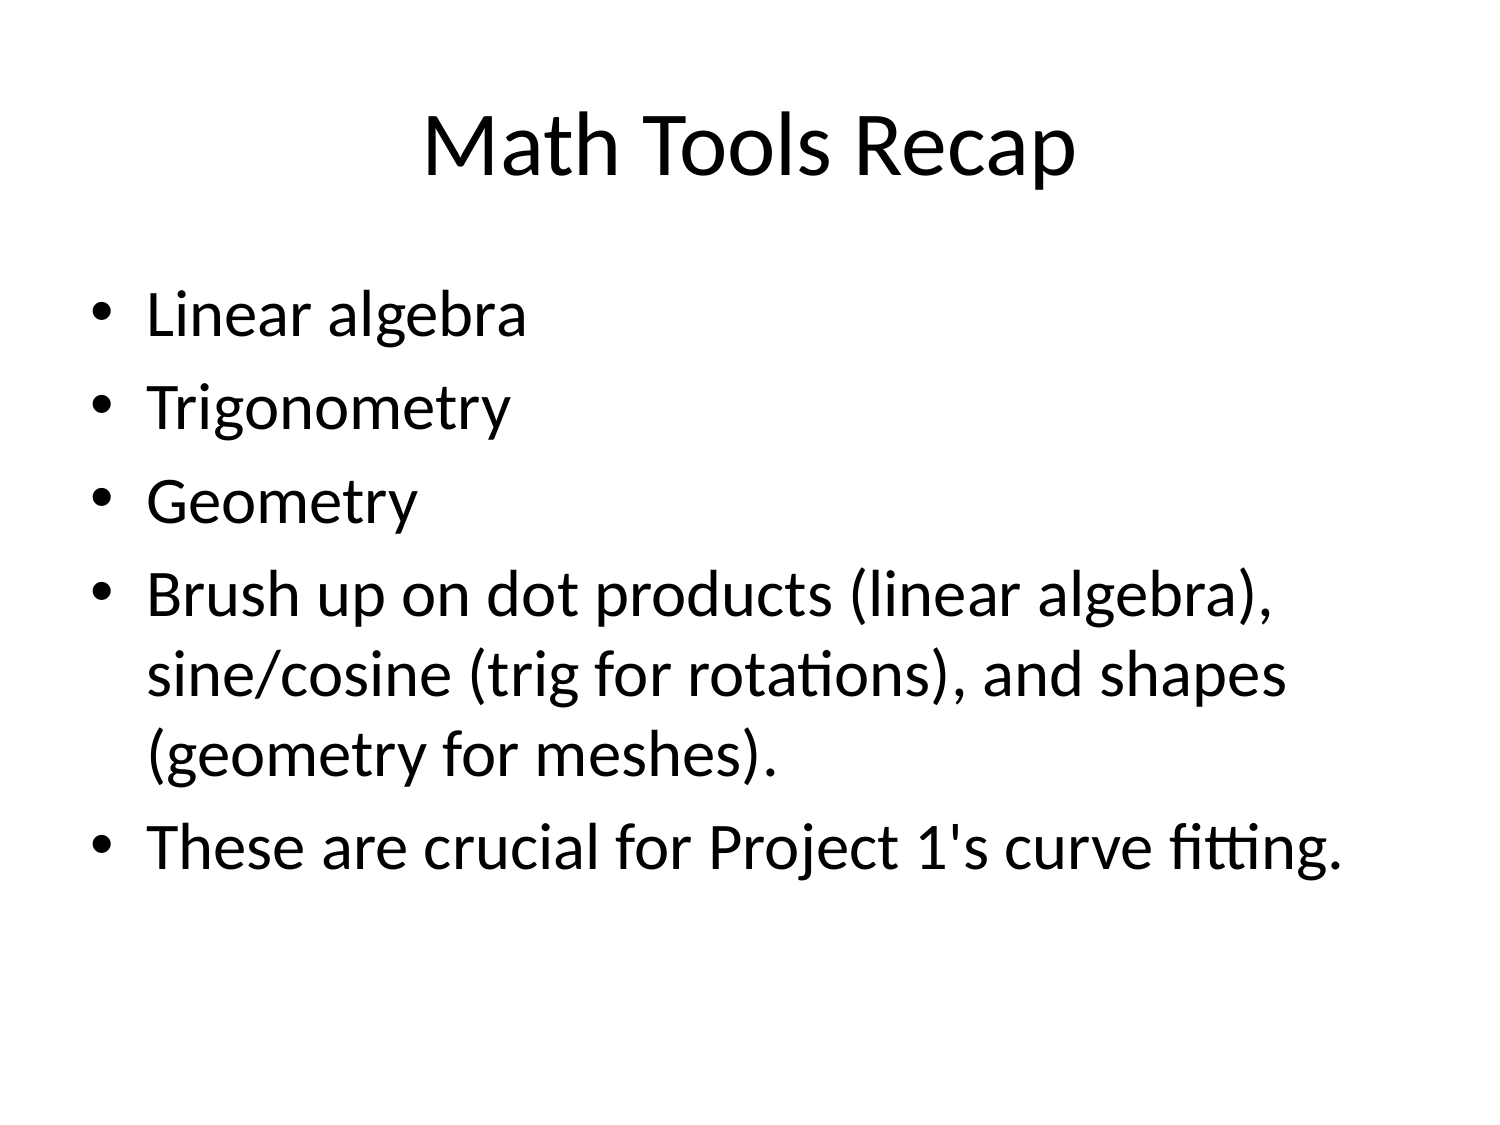

# Math Tools Recap
Linear algebra
Trigonometry
Geometry
Brush up on dot products (linear algebra), sine/cosine (trig for rotations), and shapes (geometry for meshes).
These are crucial for Project 1's curve fitting.